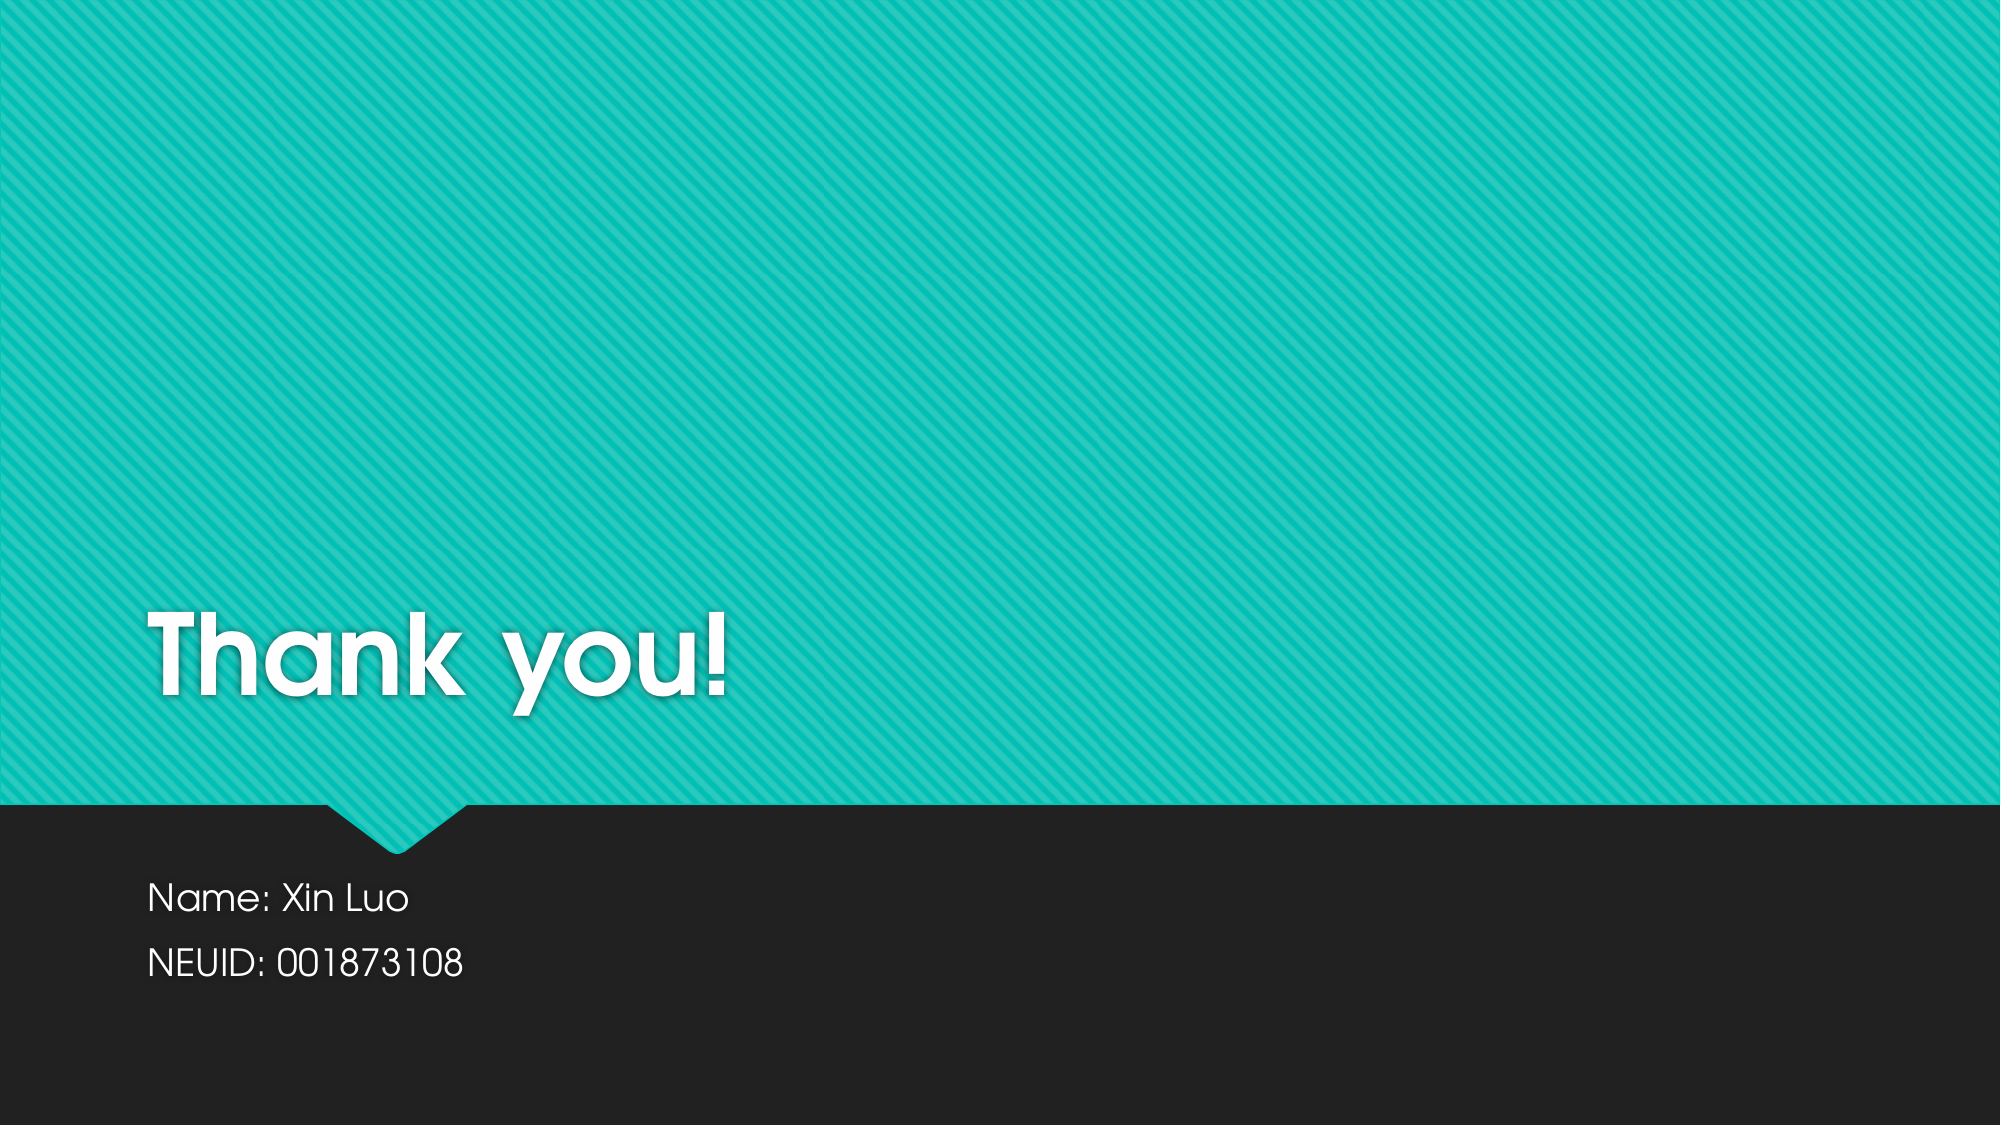

# Thank you!
Name: Xin Luo
NEUID: 001873108